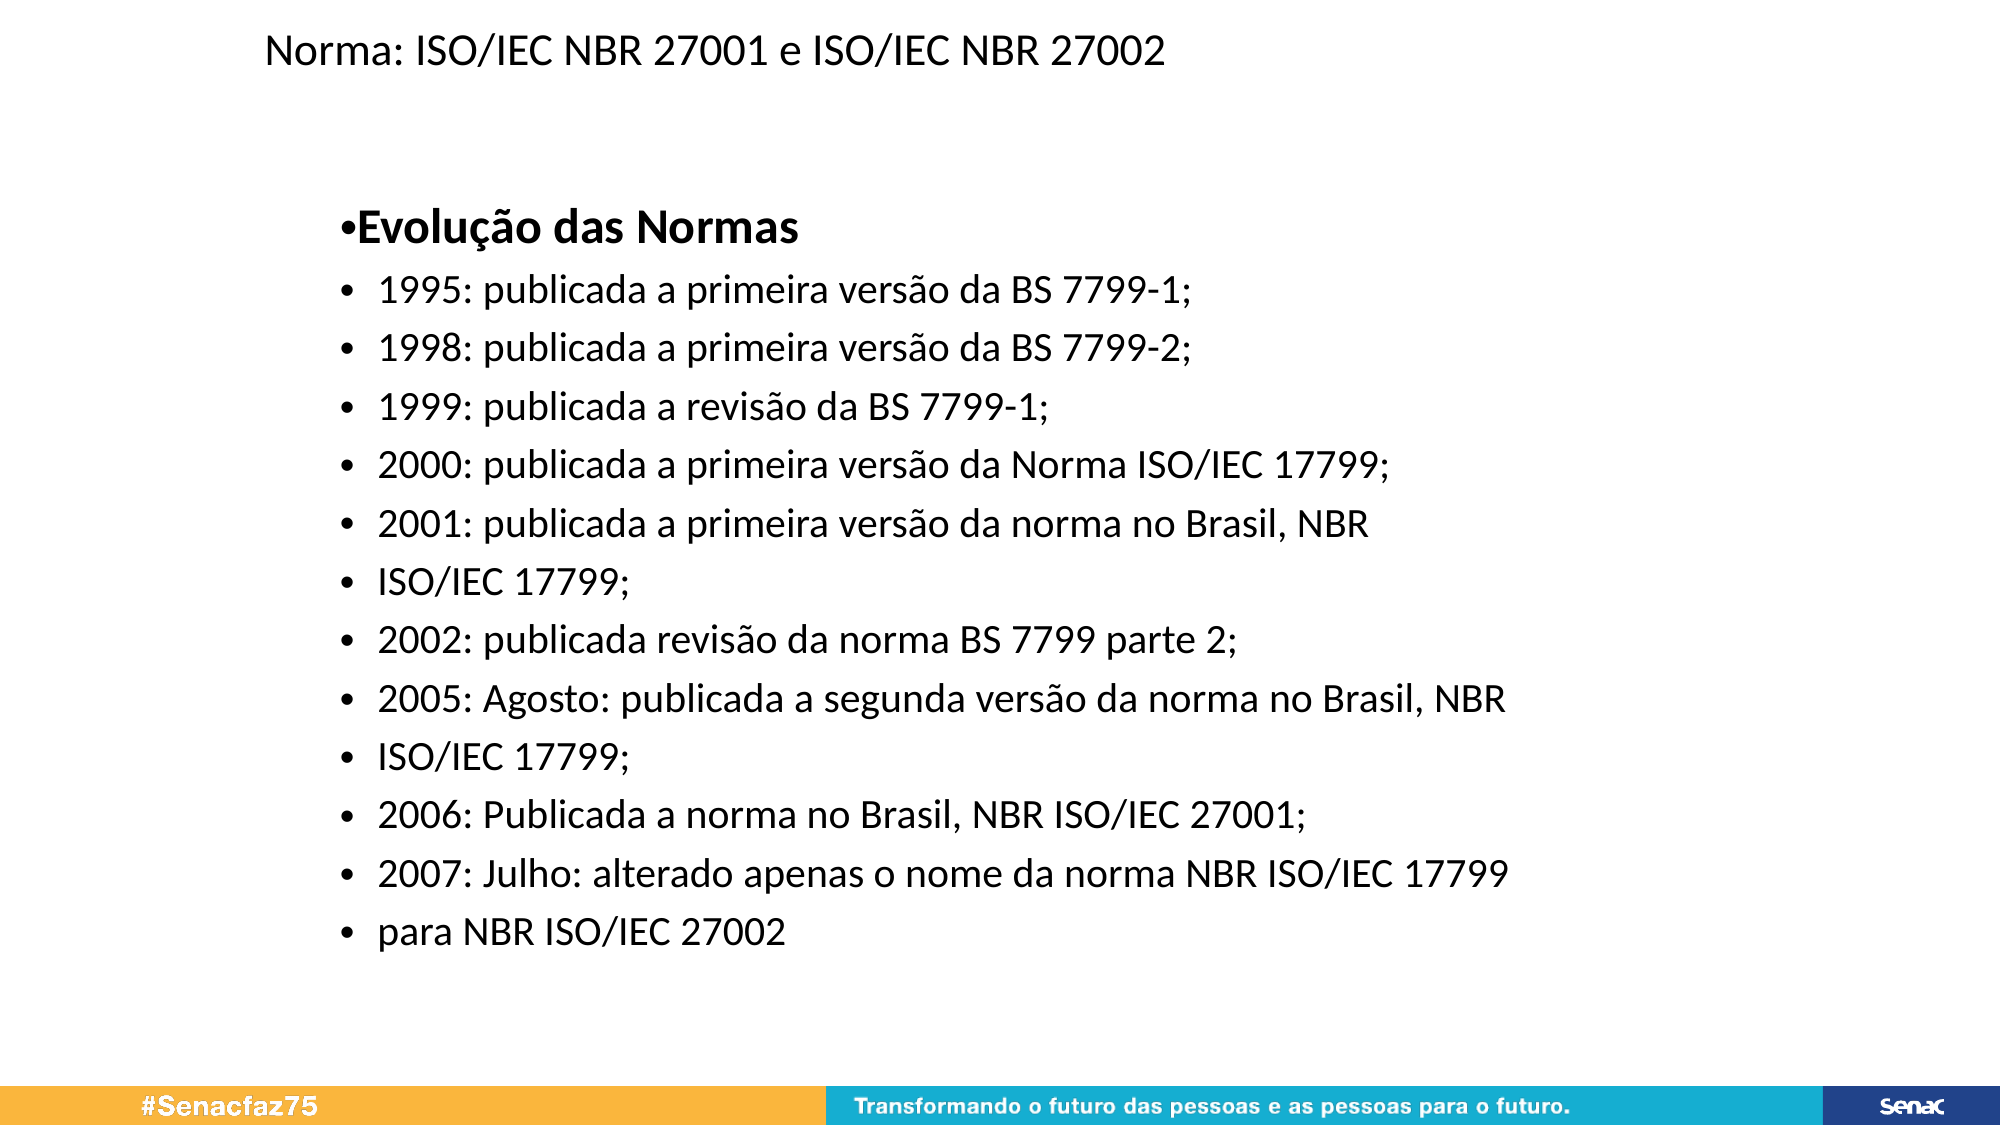

Norma: ISO/IEC NBR 27001 e ISO/IEC NBR 27002
Evolução das Normas
1995: publicada a primeira versão da BS 7799-1;
1998: publicada a primeira versão da BS 7799-2;
1999: publicada a revisão da BS 7799-1;
2000: publicada a primeira versão da Norma ISO/IEC 17799;
2001: publicada a primeira versão da norma no Brasil, NBR
ISO/IEC 17799;
2002: publicada revisão da norma BS 7799 parte 2;
2005: Agosto: publicada a segunda versão da norma no Brasil, NBR
ISO/IEC 17799;
2006: Publicada a norma no Brasil, NBR ISO/IEC 27001;
2007: Julho: alterado apenas o nome da norma NBR ISO/IEC 17799
para NBR ISO/IEC 27002